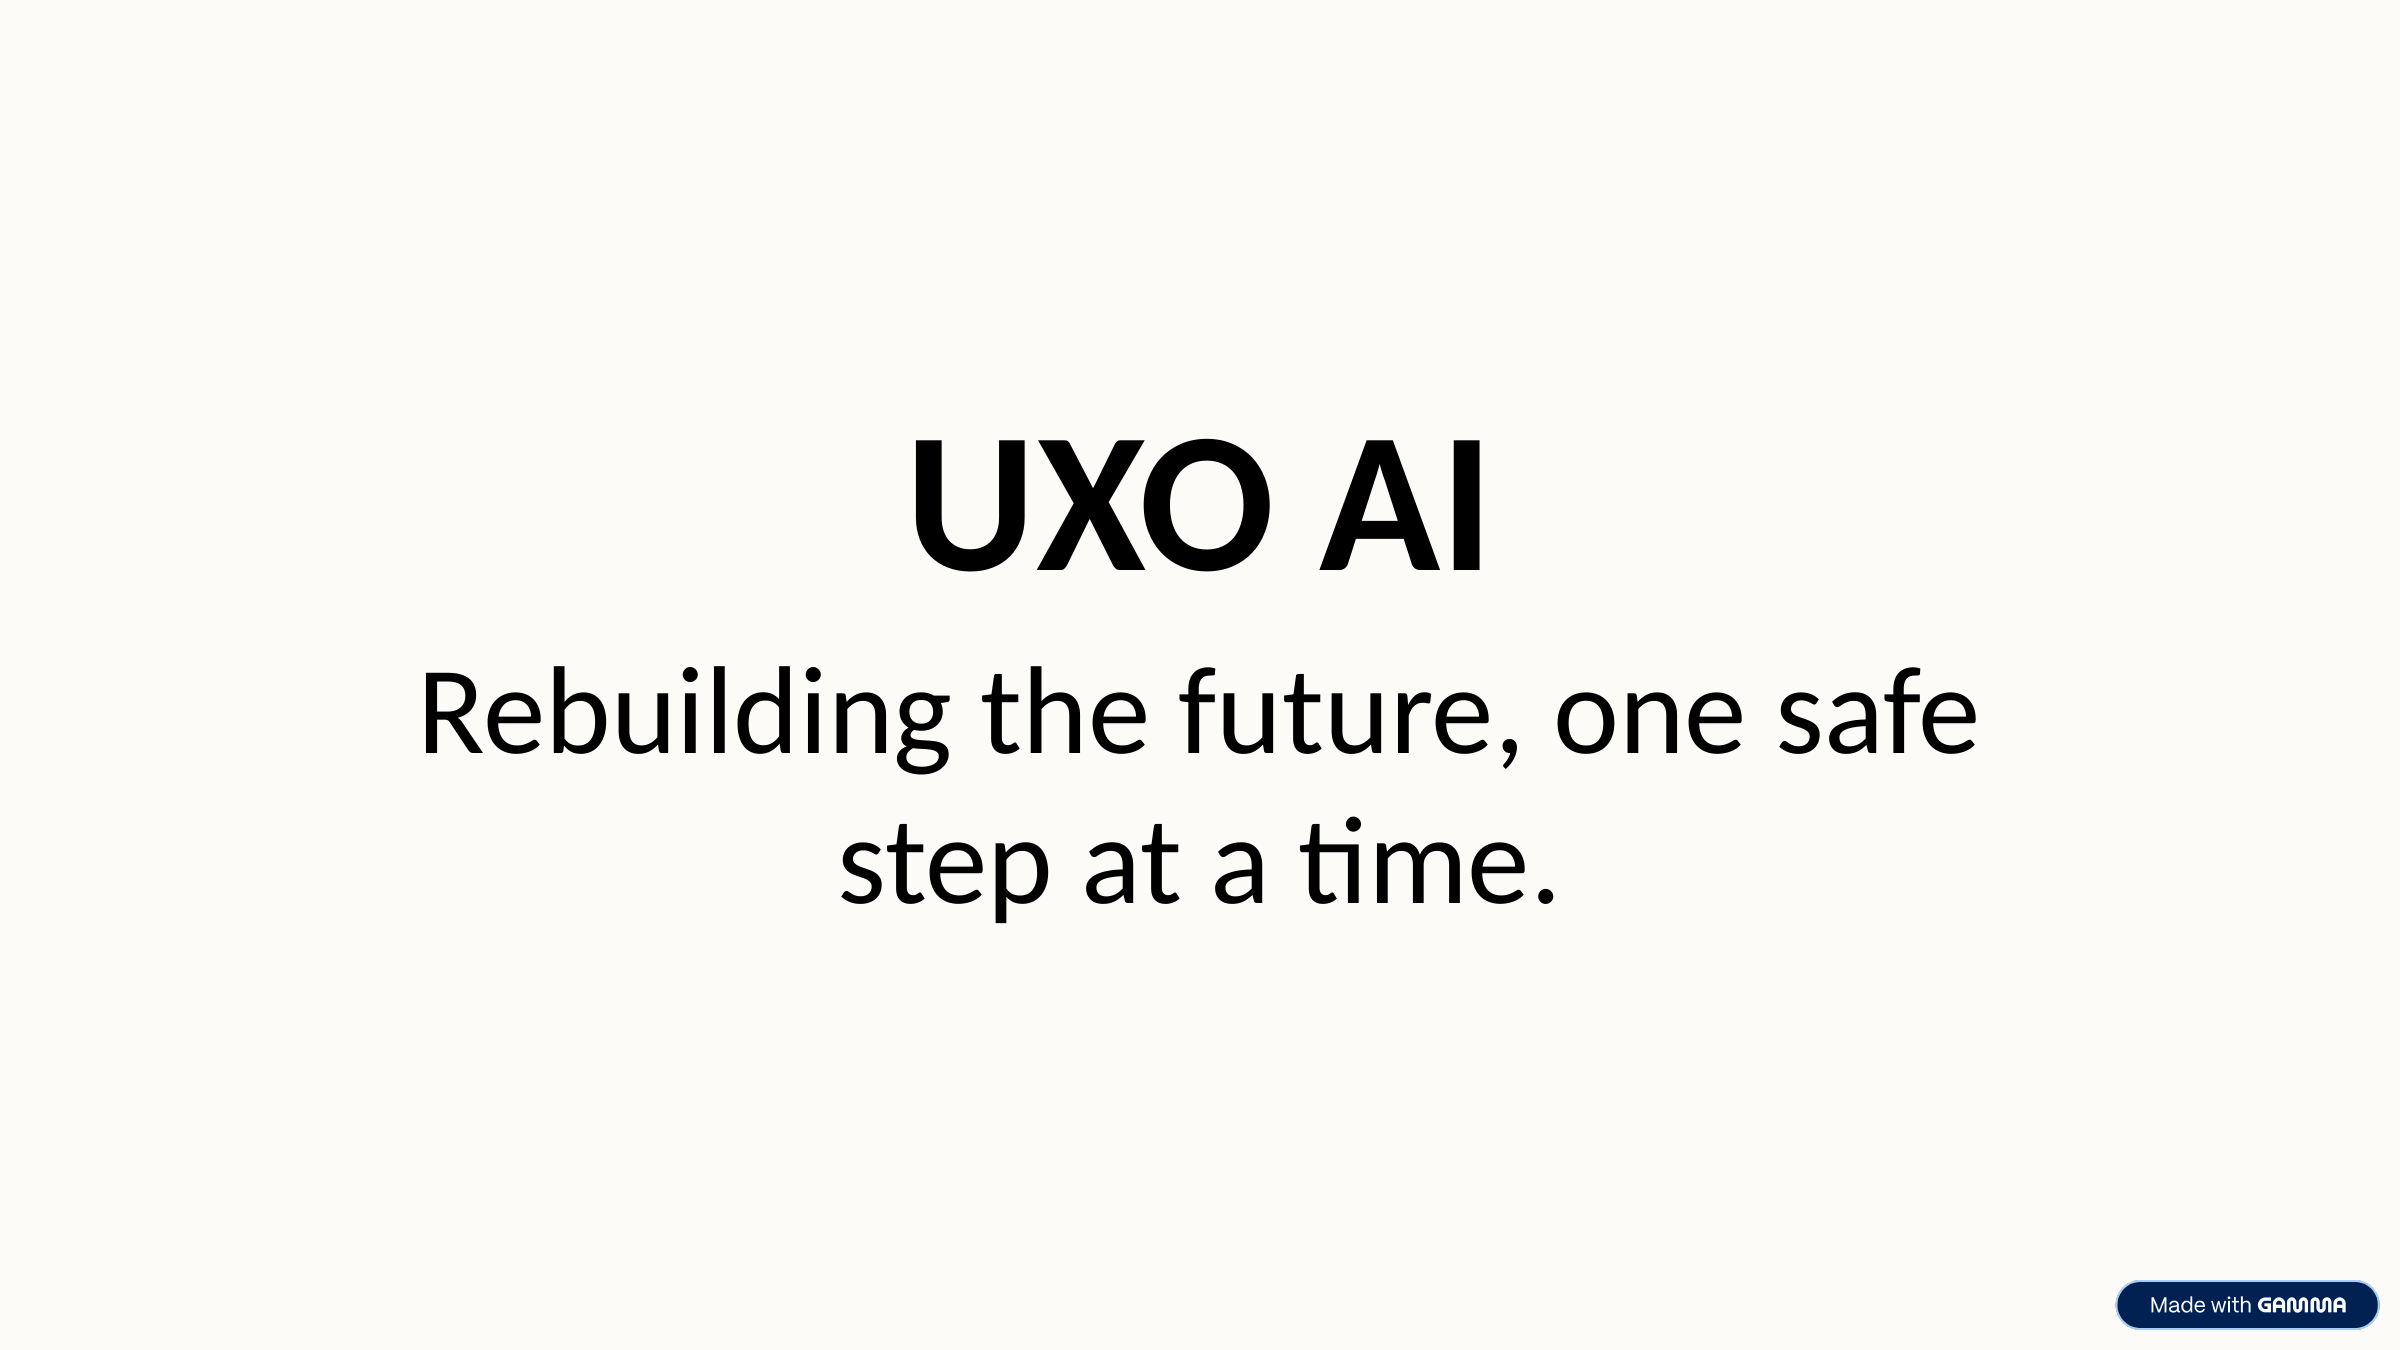

UXO AI
Rebuilding the future, one safe step at a time.